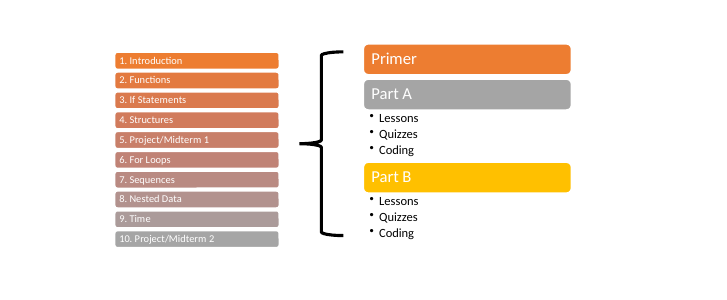

Primer
Part A
Lessons
Quizzes
Coding
Part B
Lessons
Quizzes
Coding
1. Introduction
2. Functions
3. If Statements
4. Structures
5. Project/Midterm 1
6. For Loops
7. Sequences
8. Nested Data
9. Time
10. Project/Midterm 2